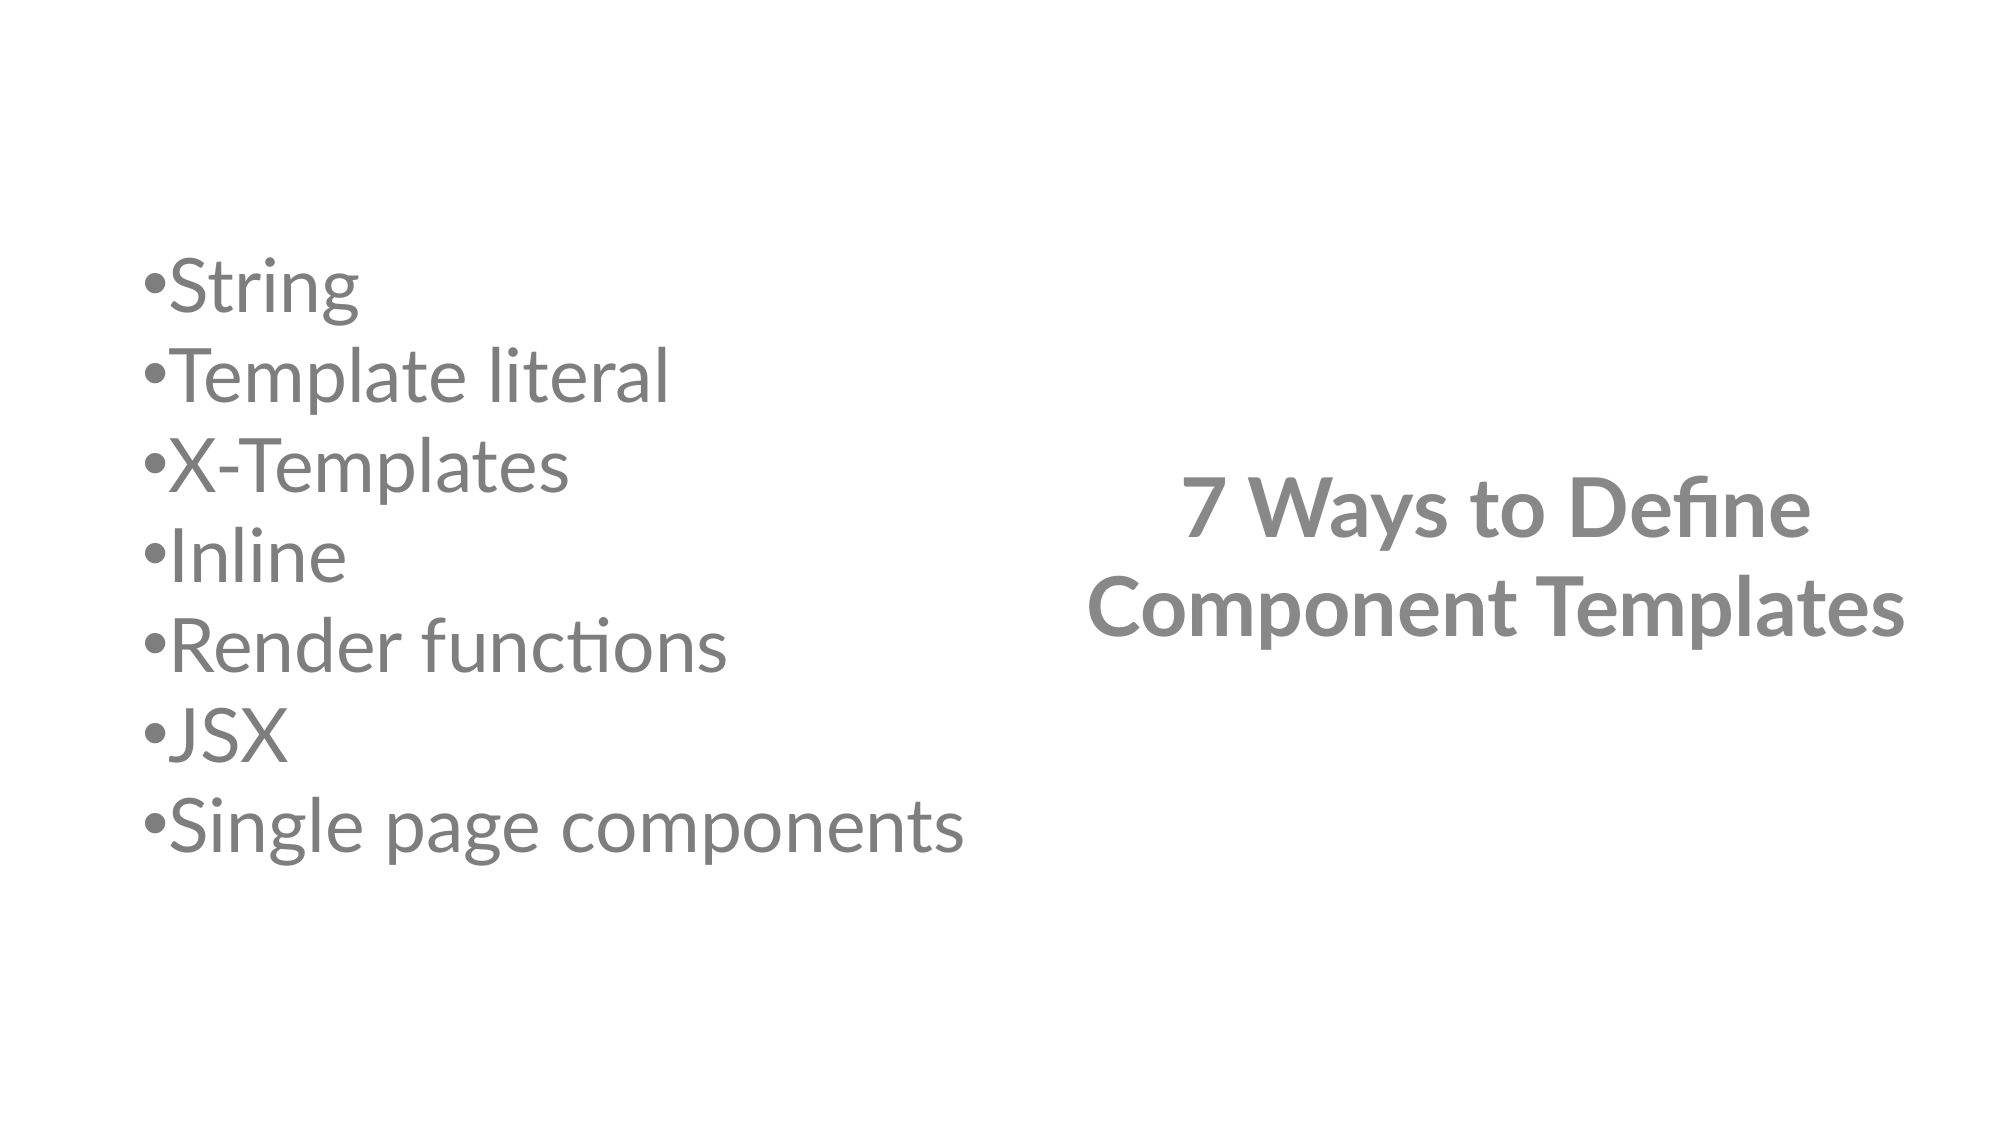

String
Template literal
X-Templates
Inline
Render functions
JSX
Single page components
7 Ways to Define
Component Templates